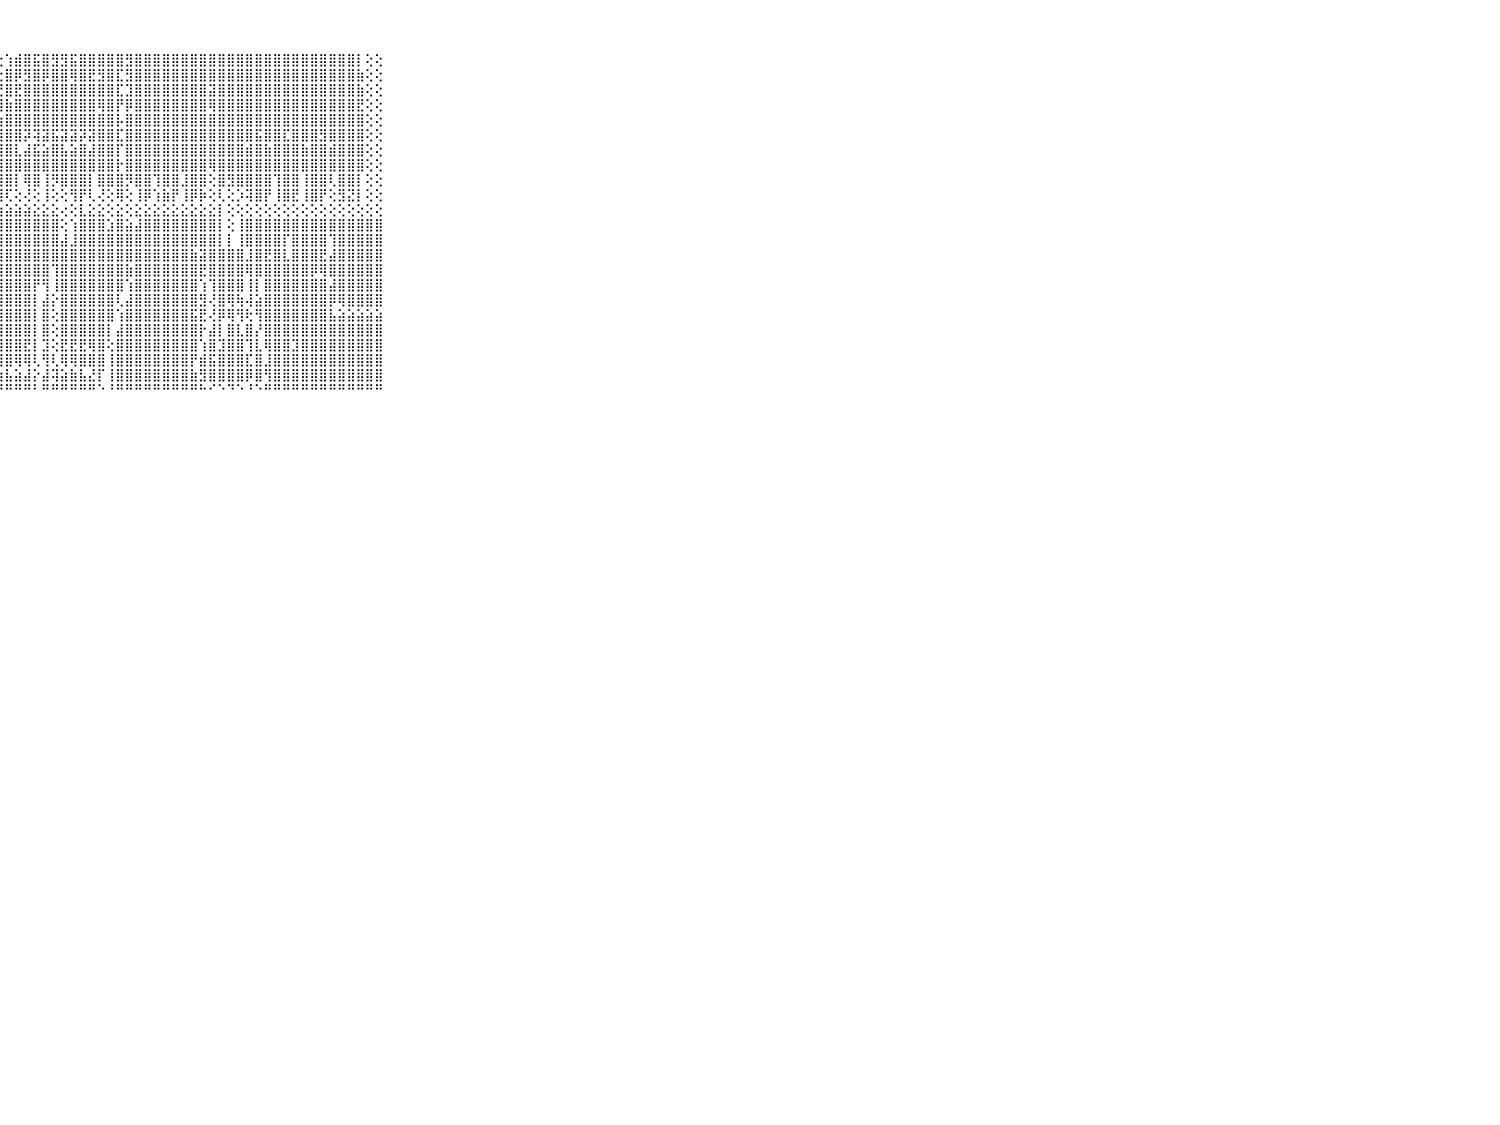

⠀⠀⠀⠀⠀⠀⠀⠀⠀⠀⠀⠀⠀⠀⠀⠀⠀⠀⠀⠀⠀⠀⠁⠑⢑⠁⢅⢕⢱⣾⣿⣯⣿⣻⣻⣯⣿⣿⣿⣿⣿⣻⣿⣿⣿⣿⣿⣿⣿⣿⣿⣿⣿⣿⣿⣿⣿⣿⣿⣿⣿⣿⣿⣿⣿⣿⡇⢕⢕⠀⠀⠀⠀⠀⠀⠀⠀⠀⠀⠀⠀
⠀⠀⠀⠀⠀⠀⠀⠀⠀⠀⠀⠀⠀⠀⠀⠀⠀⠀⠀⠀⠀⠀⢄⢕⢕⢀⢕⢕⣿⡿⣻⣿⡿⣿⣿⢿⣿⣟⣻⣿⣏⣻⣿⣿⣿⣿⣿⣿⣿⣿⣿⣿⣿⣿⣿⣿⣿⣿⣿⣿⣿⣿⣿⣿⣿⣿⣷⢕⢕⠀⠀⠀⠀⠀⠀⠀⠀⠀⠀⠀⠀
⠀⠀⠀⠀⠀⠀⠀⠀⠀⠀⠀⠀⠀⠀⠀⠀⠀⠀⠀⠀⠀⢀⢕⢕⢕⢕⢕⢜⣿⣟⣿⣿⣿⣿⣿⣿⣿⣿⣿⣿⣏⣹⣿⣿⣿⣿⣿⣿⣿⣿⣽⣿⣿⣿⣿⣿⣿⣿⣿⣿⣿⣿⣿⣿⣿⣿⣷⢕⢕⠀⠀⠀⠀⠀⠀⠀⠀⠀⠀⠀⠀
⠀⠀⠀⠀⠀⠀⠀⠀⠀⠀⠀⠀⠀⠀⠀⠀⠀⠀⠀⠀⠀⢕⢕⢕⢕⢕⢕⢸⣷⣿⣿⣿⣿⣿⣿⣿⣿⣿⢿⣿⡟⡿⣿⣿⣿⣿⣿⣿⣿⣿⢿⣿⣿⣿⣿⣿⣿⣿⣿⣿⣿⣿⣿⣿⣿⣿⣟⢕⢕⠀⠀⠀⠀⠀⠀⠀⠀⠀⠀⠀⠀
⠀⠀⠀⠀⠀⠀⠀⠀⠀⠀⠀⠀⠀⠀⠀⠀⠀⠀⠀⠀⠀⢕⢕⢕⢕⢕⢕⢱⣿⣿⣿⣿⣿⣿⣿⣿⣿⣿⣿⣿⡧⣿⣿⣿⣿⣿⣿⣿⣿⣿⣿⣿⣿⣿⣿⣿⣿⣿⣿⣿⣿⣿⣿⣿⣿⣿⣿⢕⢕⠀⠀⠀⠀⠀⠀⠀⠀⠀⠀⠀⠀
⠀⠀⠀⠀⠀⠀⠀⠀⠀⠀⠀⠀⠀⠀⠀⠀⠀⠀⠀⠀⠀⢕⢕⢕⢕⢕⢕⢼⣿⣿⡽⢽⣽⣯⣽⣽⡽⣽⣿⣿⣏⣿⣿⣿⣿⣿⣿⣿⣿⣿⣿⣿⣿⣿⣿⣯⣿⣿⣏⣿⣿⣿⣻⣿⣿⣿⣿⢕⢕⠀⠀⠀⠀⠀⠀⠀⠀⠀⠀⠀⠀
⠀⠀⠀⠀⠀⠀⠀⠀⠀⠀⠀⠀⠀⠀⠀⠀⠀⠀⠀⠀⠀⢕⢕⢕⢕⢕⢕⣸⣿⣇⣼⣯⣵⣿⣧⣵⣿⣼⣿⣿⡏⣿⣿⣿⣿⣿⣿⣿⣿⣿⣿⣿⣿⣿⣾⣿⣷⣿⣿⣿⣷⣿⣿⣾⣿⣿⣿⢕⢕⠀⠀⠀⠀⠀⠀⠀⠀⠀⠀⠀⠀
⠀⠀⠀⠀⠀⠀⠀⠀⠀⠀⠀⠀⠀⠀⠀⠀⠀⠀⠀⢀⢕⢕⢕⢕⢕⢕⢕⣿⣿⣿⣿⣿⣿⣿⣿⣿⣿⣿⣿⣿⡗⣿⣿⣿⣿⣿⣿⣿⣿⣿⢿⣿⣿⣿⣿⣿⣿⣿⣿⣿⣿⣿⣿⣿⣿⣿⣿⢕⢕⠀⠀⠀⠀⠀⠀⠀⠀⠀⠀⠀⠀
⠀⠀⠀⠀⠀⠀⠀⠀⠀⠀⠀⠀⠀⠀⠀⠀⠀⢀⢄⢕⢕⢕⢕⢕⢕⢕⢕⢸⣿⡇⢿⣿⢸⡻⣿⣿⣿⡇⣿⣿⣿⡻⣿⣿⢹⣿⣿⣸⣿⣿⢕⣿⣻⣿⣿⣿⣿⢹⣿⣿⢸⣿⣿⢇⣿⣿⡇⢕⢕⠀⠀⠀⠀⠀⠀⠀⠀⠀⠀⠀⠀
⠀⠀⠀⠀⠀⠀⠀⠀⠀⠀⠀⠀⠀⠀⠀⠀⠑⠑⠕⢕⢕⢇⢕⡕⢕⢕⢕⢸⢏⢕⢜⢕⢸⢕⢕⢻⡟⢇⢜⢕⢿⢕⢸⡿⢱⣷⡟⢸⡿⡷⢕⢇⢕⡱⢽⣿⡟⢸⣿⣟⢸⣿⡟⢕⣻⣝⡇⢕⢕⠀⠀⠀⠀⠀⠀⠀⠀⠀⠀⠀⠀
⠀⠀⠀⠀⠀⠀⠀⠀⠀⠀⠀⣴⣤⣤⣤⣤⣤⣤⣥⣥⣵⣵⣵⣵⣵⣵⣵⣵⣵⣵⣵⣕⣕⣕⢔⢕⣇⣕⣕⢕⣕⢕⣕⣕⣕⣕⣕⣕⣕⣕⣕⡇⢕⢕⢕⢕⢕⢕⢕⢕⢕⢕⢕⢕⢕⢕⢕⢕⢕⠀⠀⠀⠀⠀⠀⠀⠀⠀⠀⠀⠀
⠀⠀⠀⠀⠀⠀⠀⠀⠀⠀⠀⣿⣿⣿⣿⣿⣿⣿⣿⣿⣿⣿⣿⣿⣿⣿⣿⣿⣿⣿⣿⣿⣿⣿⢕⢱⣿⣿⣿⣱⣿⣵⣼⣿⣿⣿⣿⣿⣿⣿⣿⡇⢕⢸⣿⣿⣿⣿⣿⣿⣿⣿⣿⣿⣿⣿⣿⣿⣿⠀⠀⠀⠀⠀⠀⠀⠀⠀⠀⠀⠀
⠀⠀⠀⠀⠀⠀⠀⠀⠀⠀⠀⣿⣿⣇⣿⣿⣿⣿⣿⣿⡿⣿⣿⣿⣿⣿⣿⣿⣿⣿⣿⣿⣿⣿⣼⣸⣿⣿⣿⣿⣿⣿⣿⣿⣿⣿⣿⣿⣿⣿⣿⡇⡇⢸⣿⣿⣿⣿⡏⣿⣿⣿⣿⢹⣿⣿⣿⣿⣿⠀⠀⠀⠀⠀⠀⠀⠀⠀⠀⠀⠀
⠀⠀⠀⠀⠀⠀⠀⠀⠀⠀⠀⡍⢝⢝⢻⡟⣿⣿⣿⣿⣷⣿⣿⣿⣿⣿⣿⣿⣿⣿⣿⣿⣿⣿⣿⣿⣿⣿⣿⣿⣿⣿⣿⣿⣿⣿⣿⣿⣷⣽⣿⣿⣿⣿⣸⣿⣟⣿⣇⣿⣿⣿⣟⣼⣿⣿⣿⣿⣿⠀⠀⠀⠀⠀⠀⠀⠀⠀⠀⠀⠀
⠀⠀⠀⠀⠀⠀⠀⠀⠀⠀⠀⣇⣕⣕⣝⣵⣿⣿⣿⣿⣿⣿⣿⣿⣿⢻⣿⣿⣿⣿⣿⣿⣿⢹⣿⣿⣿⣿⣿⣿⣿⣷⣿⣿⣿⣿⣿⣿⣿⣟⣿⣿⣿⣿⢿⣿⣿⣿⣿⣿⣿⡿⢿⣿⣿⣿⣿⣿⣿⠀⠀⠀⠀⠀⠀⠀⠀⠀⠀⠀⠀
⠀⠀⠀⠀⠀⠀⠀⠀⠀⠀⠀⣿⣿⣿⣿⣿⣿⣿⣿⣿⣿⣿⣿⢿⢿⢏⣿⣿⣿⣿⣿⡟⢻⢸⣿⣿⣿⣿⣿⣿⣿⢱⣿⣿⣿⣿⣿⣿⣿⢱⢹⣿⣿⣿⢸⡇⣿⣿⣿⣿⣿⣿⣿⣼⣿⣿⣿⣿⣿⠀⠀⠀⠀⠀⠀⠀⠀⠀⠀⠀⠀
⠀⠀⠀⠀⠀⠀⠀⠀⠀⠀⠀⣿⣿⣿⣿⣿⣿⣿⣿⣿⣿⣿⣿⣿⣿⡇⣿⣿⣿⣿⣿⡇⣼⡕⣿⣿⣿⣿⣿⣿⢇⣼⣿⣿⣿⣿⣿⣿⣿⣻⢜⣿⢿⢷⢼⣵⣿⣿⣿⣿⣿⣿⣿⡿⢿⣿⣿⣿⣿⠀⠀⠀⠀⠀⠀⠀⠀⠀⠀⠀⠀
⠀⠀⠀⠀⠀⠀⠀⠀⠀⠀⠀⣿⣿⣿⣿⣿⣿⣿⣿⣿⣿⣿⣿⣿⣿⡇⢿⣿⣿⣿⣿⡇⣿⢕⣿⣿⣿⣿⣿⣿⢱⣿⣿⣿⣿⣿⣿⣿⣯⣟⢜⡿⢿⢻⢗⢻⣿⣿⣿⣿⣿⣿⣿⣧⣵⣵⣵⣵⣵⠀⠀⠀⠀⠀⠀⠀⠀⠀⠀⠀⠀
⠀⠀⠀⠀⠀⠀⠀⠀⠀⠀⠀⣿⣿⣿⣿⣿⢟⢻⣿⣿⣿⣿⣿⣿⣿⡇⢸⣿⣿⣿⣿⡇⣿⢕⣿⣿⣿⣿⣿⡇⣼⣿⣿⣿⣿⣿⣿⣿⣿⡗⣼⡇⣿⣇⣿⡜⣿⣿⣿⣿⣿⣿⣿⣿⣿⣿⣿⣿⣿⠀⠀⠀⠀⠀⠀⠀⠀⠀⠀⠀⠀
⠀⠀⠀⠀⠀⠀⠀⠀⠀⠀⠀⢟⢻⣿⣿⣿⣯⣼⣿⣿⣿⣿⣿⣿⣿⡇⢸⣿⣿⣿⣟⡇⣹⢕⣟⣟⣟⢿⣿⢕⣿⣿⣿⣿⣿⣿⣿⣿⣿⢱⣿⣹⣿⣿⢹⣇⢿⣿⣿⣹⣿⣿⣿⣿⣿⣿⣿⣿⣿⠀⠀⠀⠀⠀⠀⠀⠀⠀⠀⠀⠀
⠀⠀⠀⠀⠀⠀⠀⠀⠀⠀⠀⢕⣵⣿⣿⣿⣿⣿⣿⣿⣿⣿⣿⣿⣿⣧⢸⣿⣿⢿⢿⢇⢻⢇⢿⢿⣿⣿⣿⢸⣿⣿⣿⣿⣿⣿⣿⣿⡟⣾⣯⣿⣿⣿⣏⣿⣸⣿⣿⣿⣿⣿⣿⣿⣿⣿⣿⣿⣿⠀⠀⠀⠀⠀⠀⠀⠀⠀⠀⠀⠀
⠀⠀⠀⠀⠀⠀⠀⠀⠀⠀⠀⣿⣿⣿⣿⣿⣿⣿⣿⣿⣿⣿⣿⣿⣿⣿⣸⣷⣧⣵⣼⡕⣼⢽⣵⣷⣧⣜⡏⢸⣿⣿⣿⣿⣿⣿⣿⣿⣷⣻⣿⣿⣿⣿⡿⣿⢻⣿⣿⣿⣿⣿⣿⣿⣿⣿⣿⣿⣿⠀⠀⠀⠀⠀⠀⠀⠀⠀⠀⠀⠀
⠀⠀⠀⠀⠀⠀⠀⠀⠀⠀⠀⠛⠛⠛⠛⠛⠛⠛⠛⠛⠛⠛⠛⠛⠛⠛⠛⠛⠛⠛⠛⠃⠛⠛⠛⠛⠛⠛⠑⠘⠛⠛⠛⠛⠛⠛⠛⠛⠛⠓⠊⠑⠙⠑⠘⠑⠛⠛⠛⠛⠛⠛⠛⠛⠛⠛⠛⠛⠛⠀⠀⠀⠀⠀⠀⠀⠀⠀⠀⠀⠀